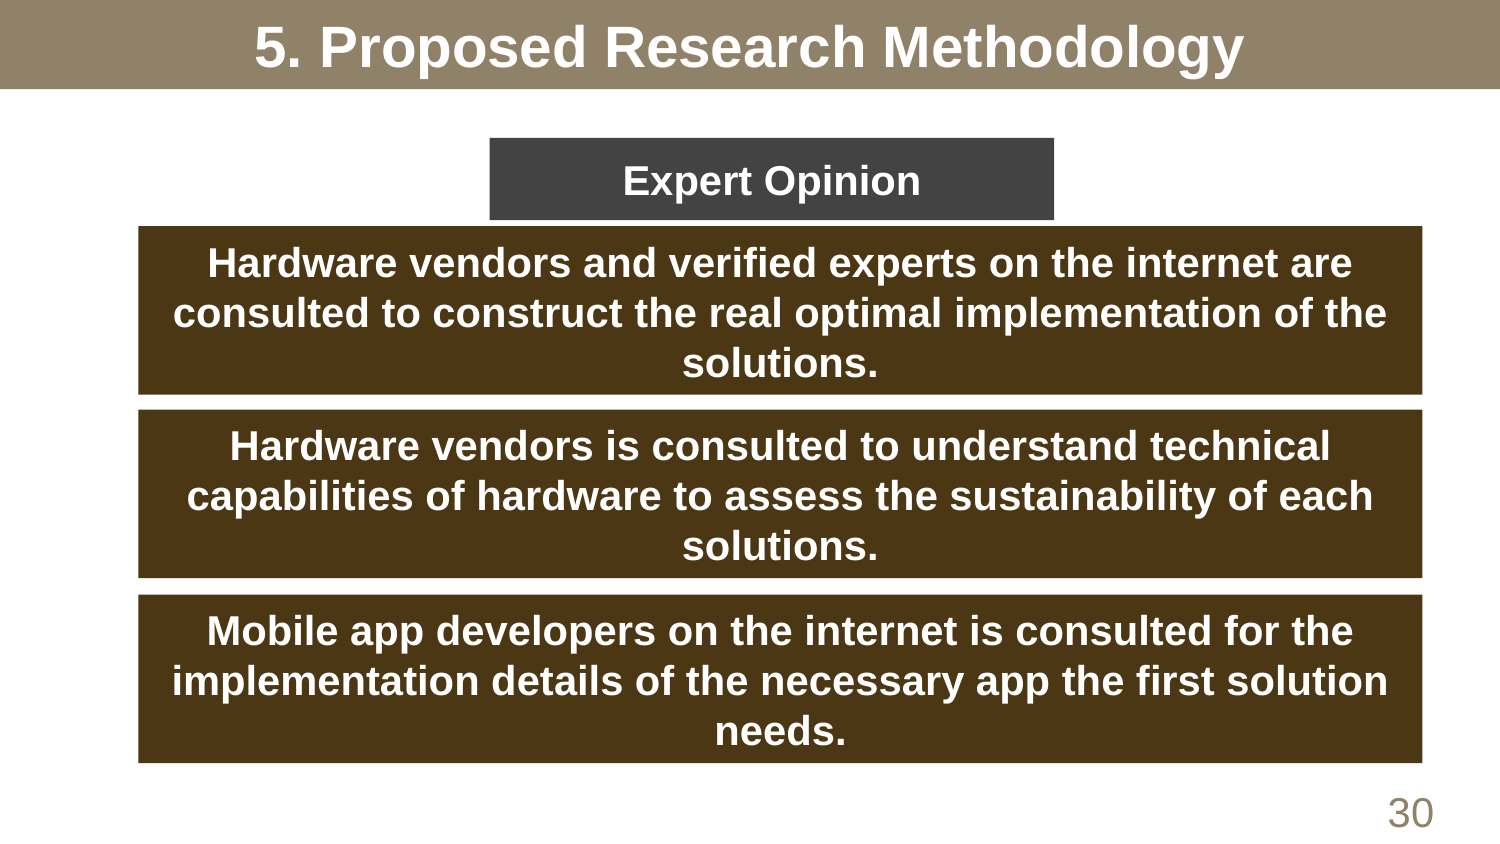

# 5. Proposed Research Methodology

Expert Opinion
Hardware vendors and verified experts on the internet are consulted to construct the real optimal implementation of the solutions.
Hardware vendors is consulted to understand technical capabilities of hardware to assess the sustainability of each solutions.
Mobile app developers on the internet is consulted for the implementation details of the necessary app the first solution needs.
30